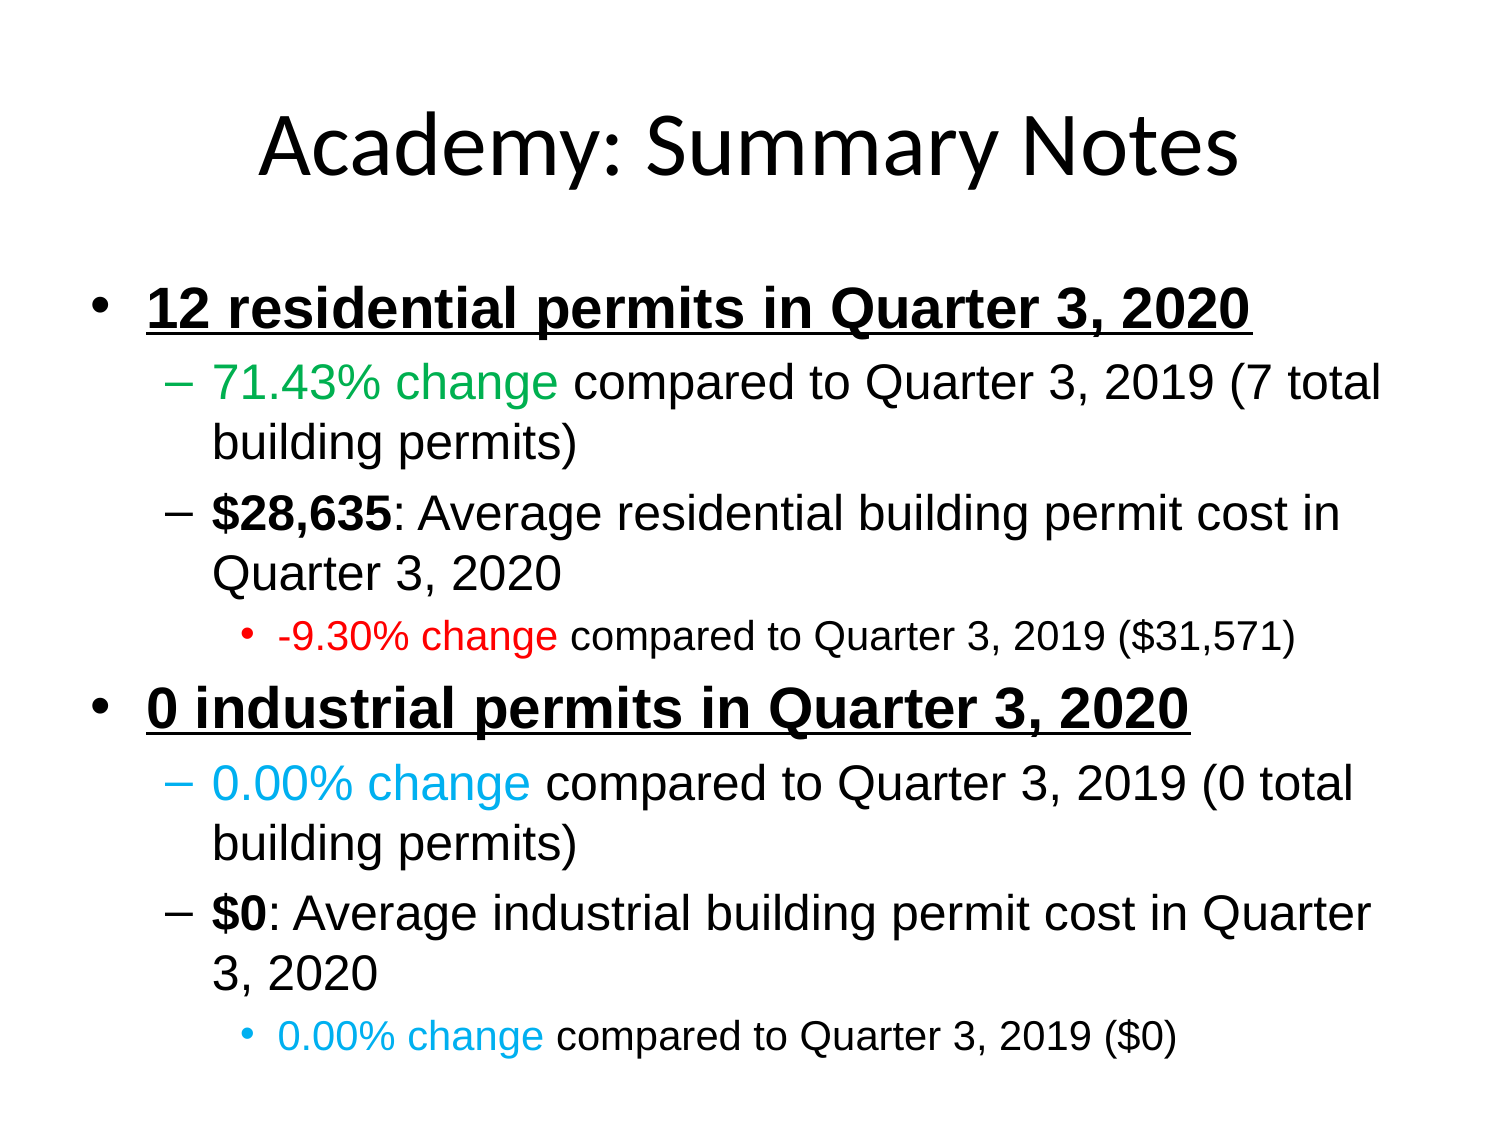

# Academy: Summary Notes
12 residential permits in Quarter 3, 2020
71.43% change compared to Quarter 3, 2019 (7 total building permits)
$28,635: Average residential building permit cost in Quarter 3, 2020
-9.30% change compared to Quarter 3, 2019 ($31,571)
0 industrial permits in Quarter 3, 2020
0.00% change compared to Quarter 3, 2019 (0 total building permits)
$0: Average industrial building permit cost in Quarter 3, 2020
0.00% change compared to Quarter 3, 2019 ($0)